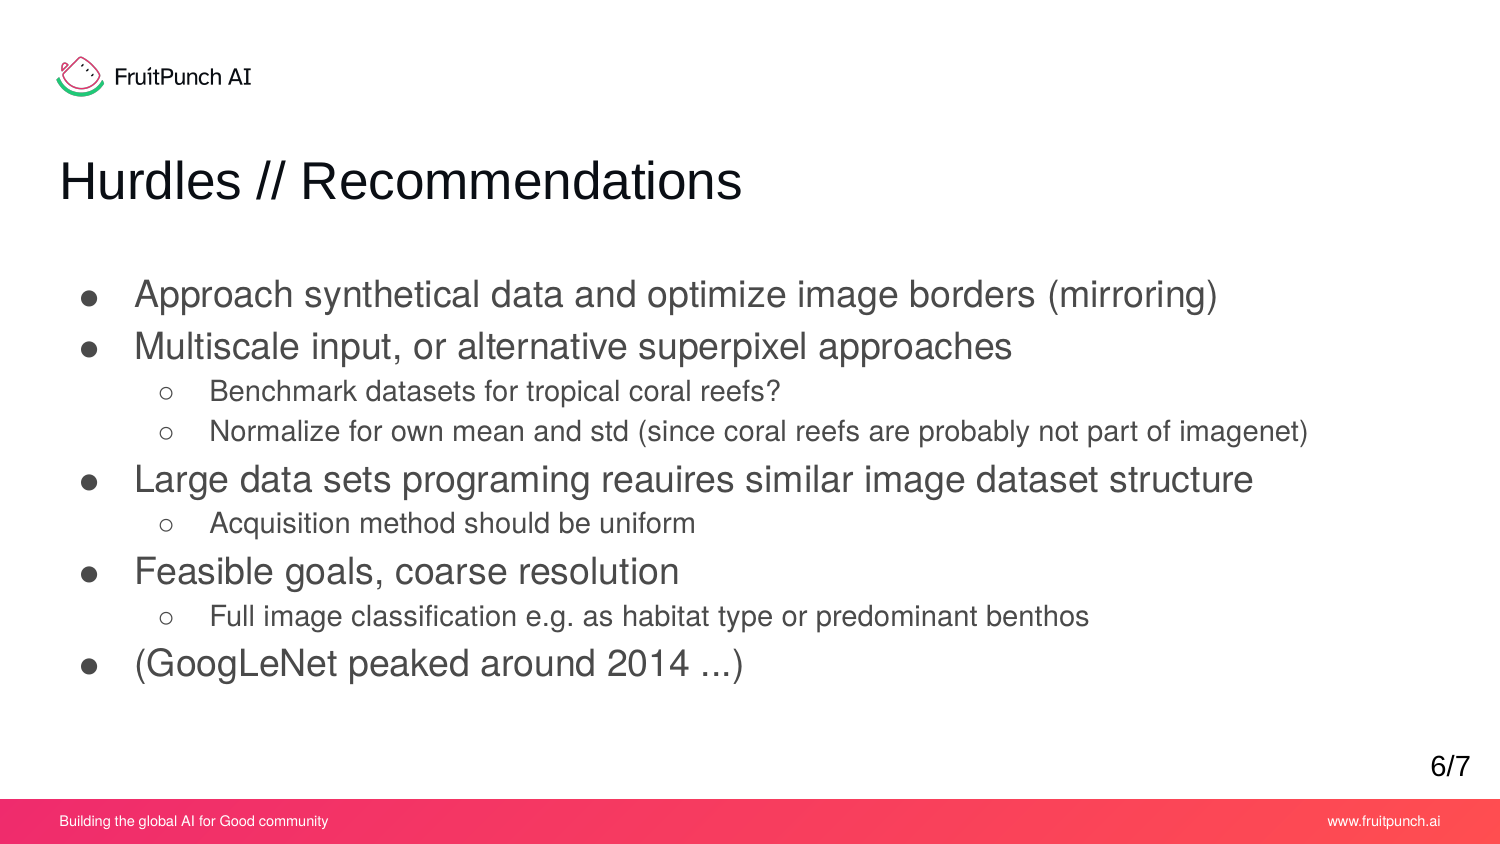

# Hurdles // Recommendations
Approach synthetical data and optimize image borders (mirroring)
Multiscale input, or alternative superpixel approaches
Benchmark datasets for tropical coral reefs?
Normalize for own mean and std (since coral reefs are probably not part of imagenet)
Large data sets programing reauires similar image dataset structure
Acquisition method should be uniform
Feasible goals, coarse resolution
Full image classification e.g. as habitat type or predominant benthos
(GoogLeNet peaked around 2014 ...)
6/7